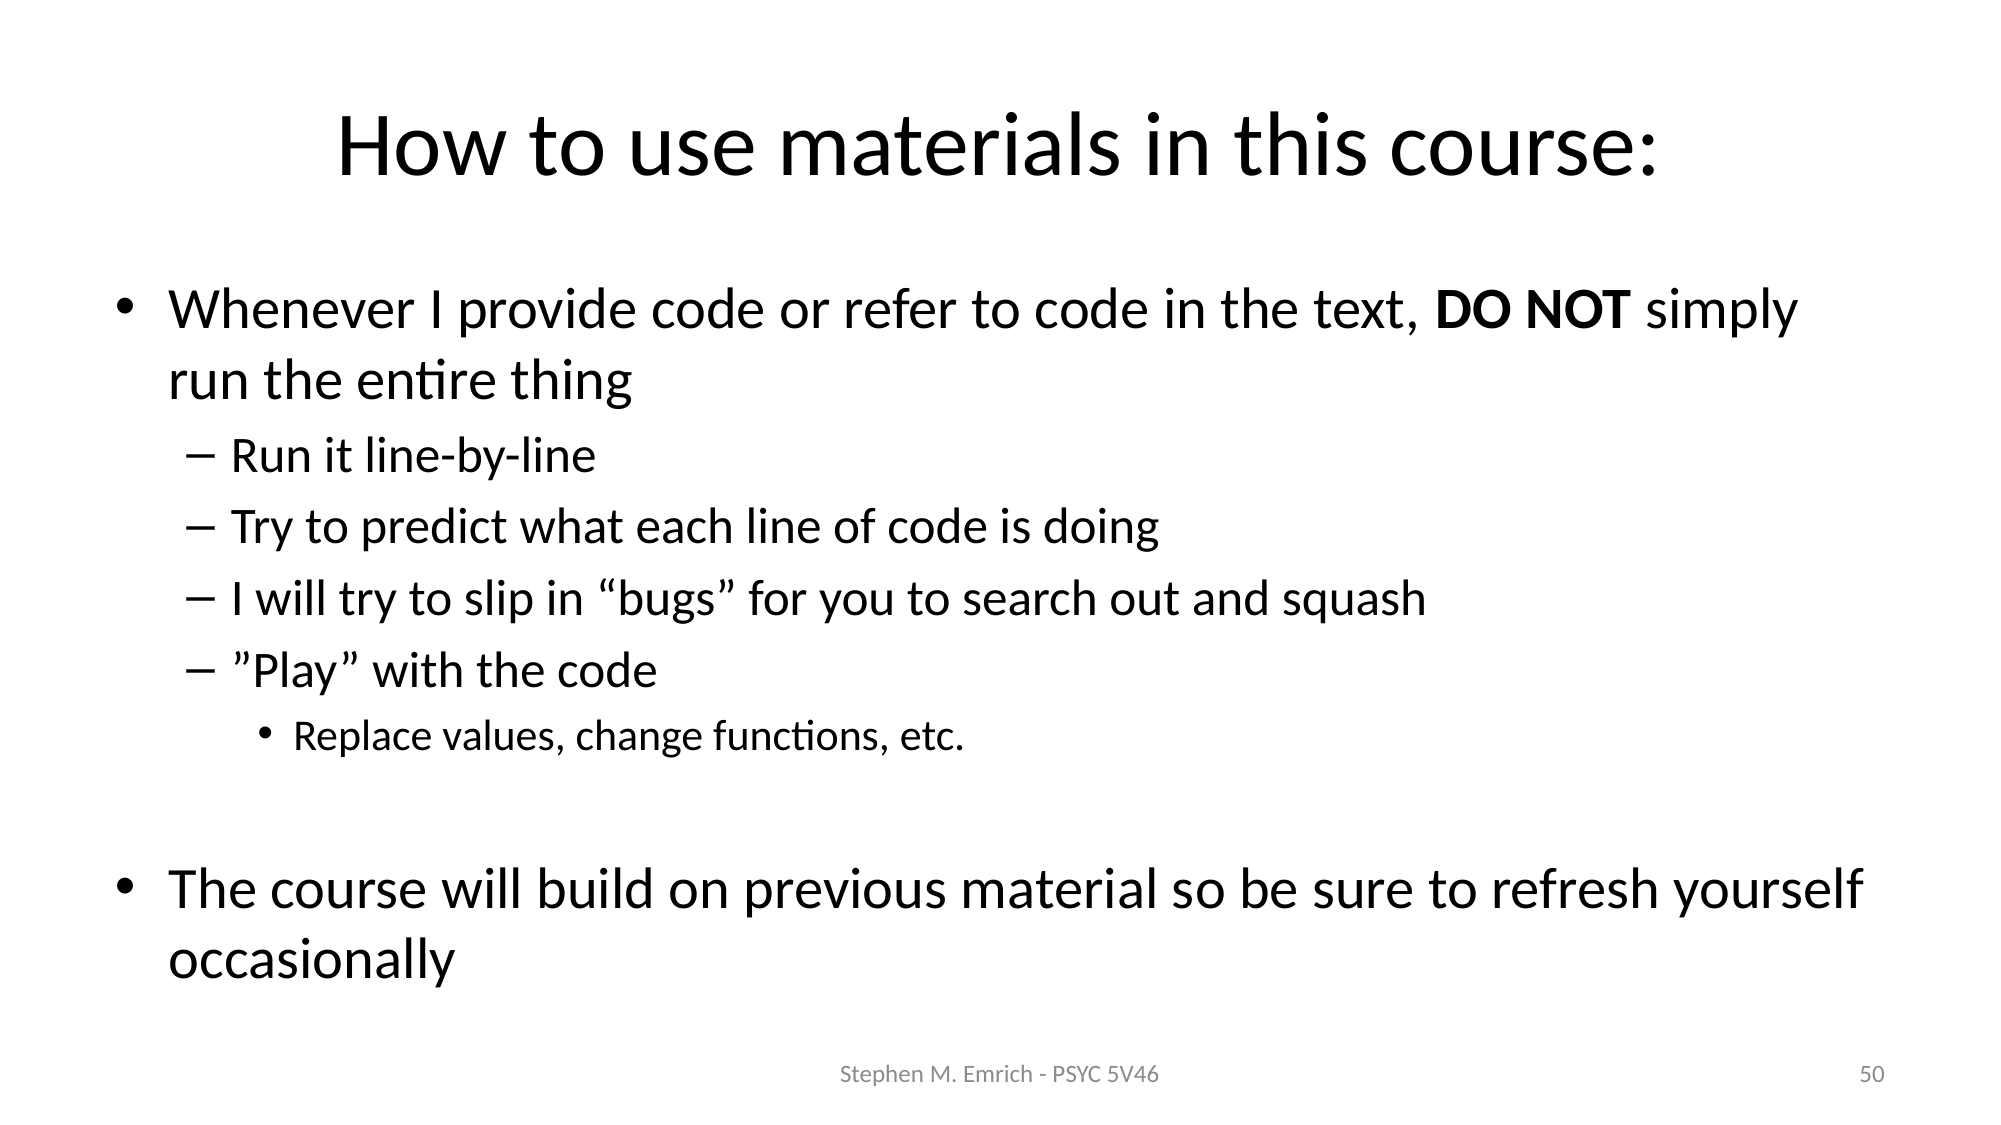

# How to use materials in this course:
Whenever I provide code or refer to code in the text, DO NOT simply run the entire thing
Run it line-by-line
Try to predict what each line of code is doing
I will try to slip in “bugs” for you to search out and squash
”Play” with the code
Replace values, change functions, etc.

The course will build on previous material so be sure to refresh yourself occasionally
Stephen M. Emrich - PSYC 5V46
50